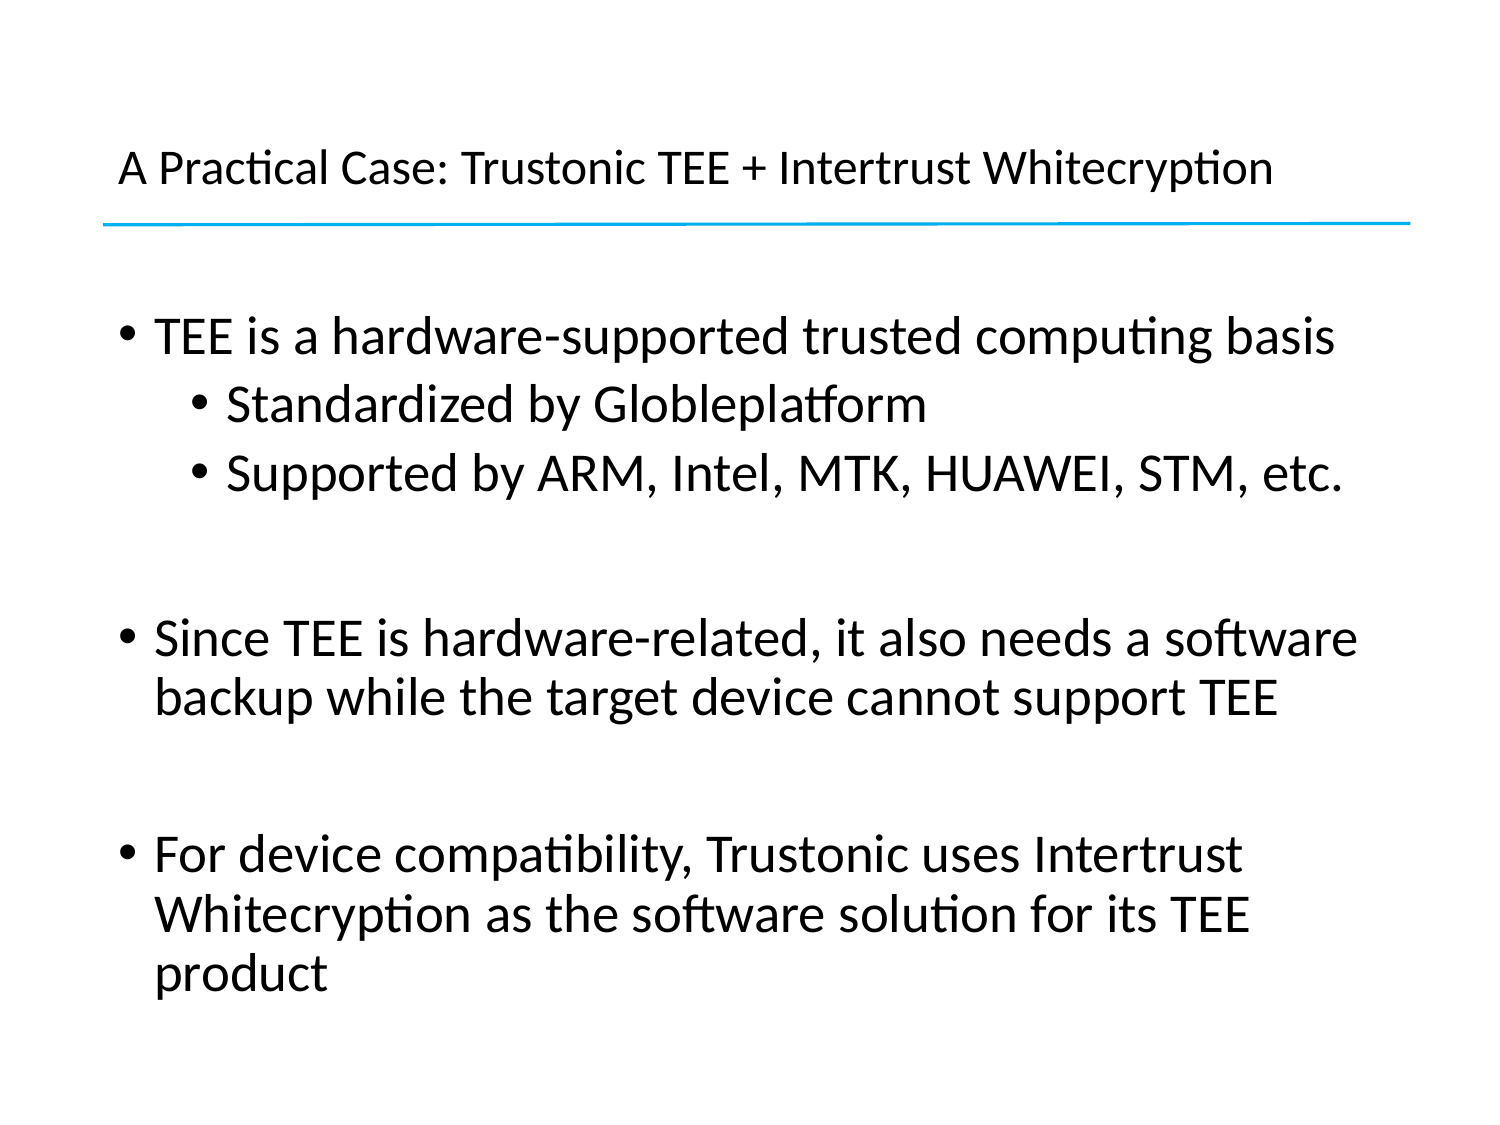

# A Practical Case: Trustonic TEE + Intertrust Whitecryption
TEE is a hardware-supported trusted computing basis
Standardized by Globleplatform
Supported by ARM, Intel, MTK, HUAWEI, STM, etc.

Since TEE is hardware-related, it also needs a software backup while the target device cannot support TEE

For device compatibility, Trustonic uses Intertrust Whitecryption as the software solution for its TEE product